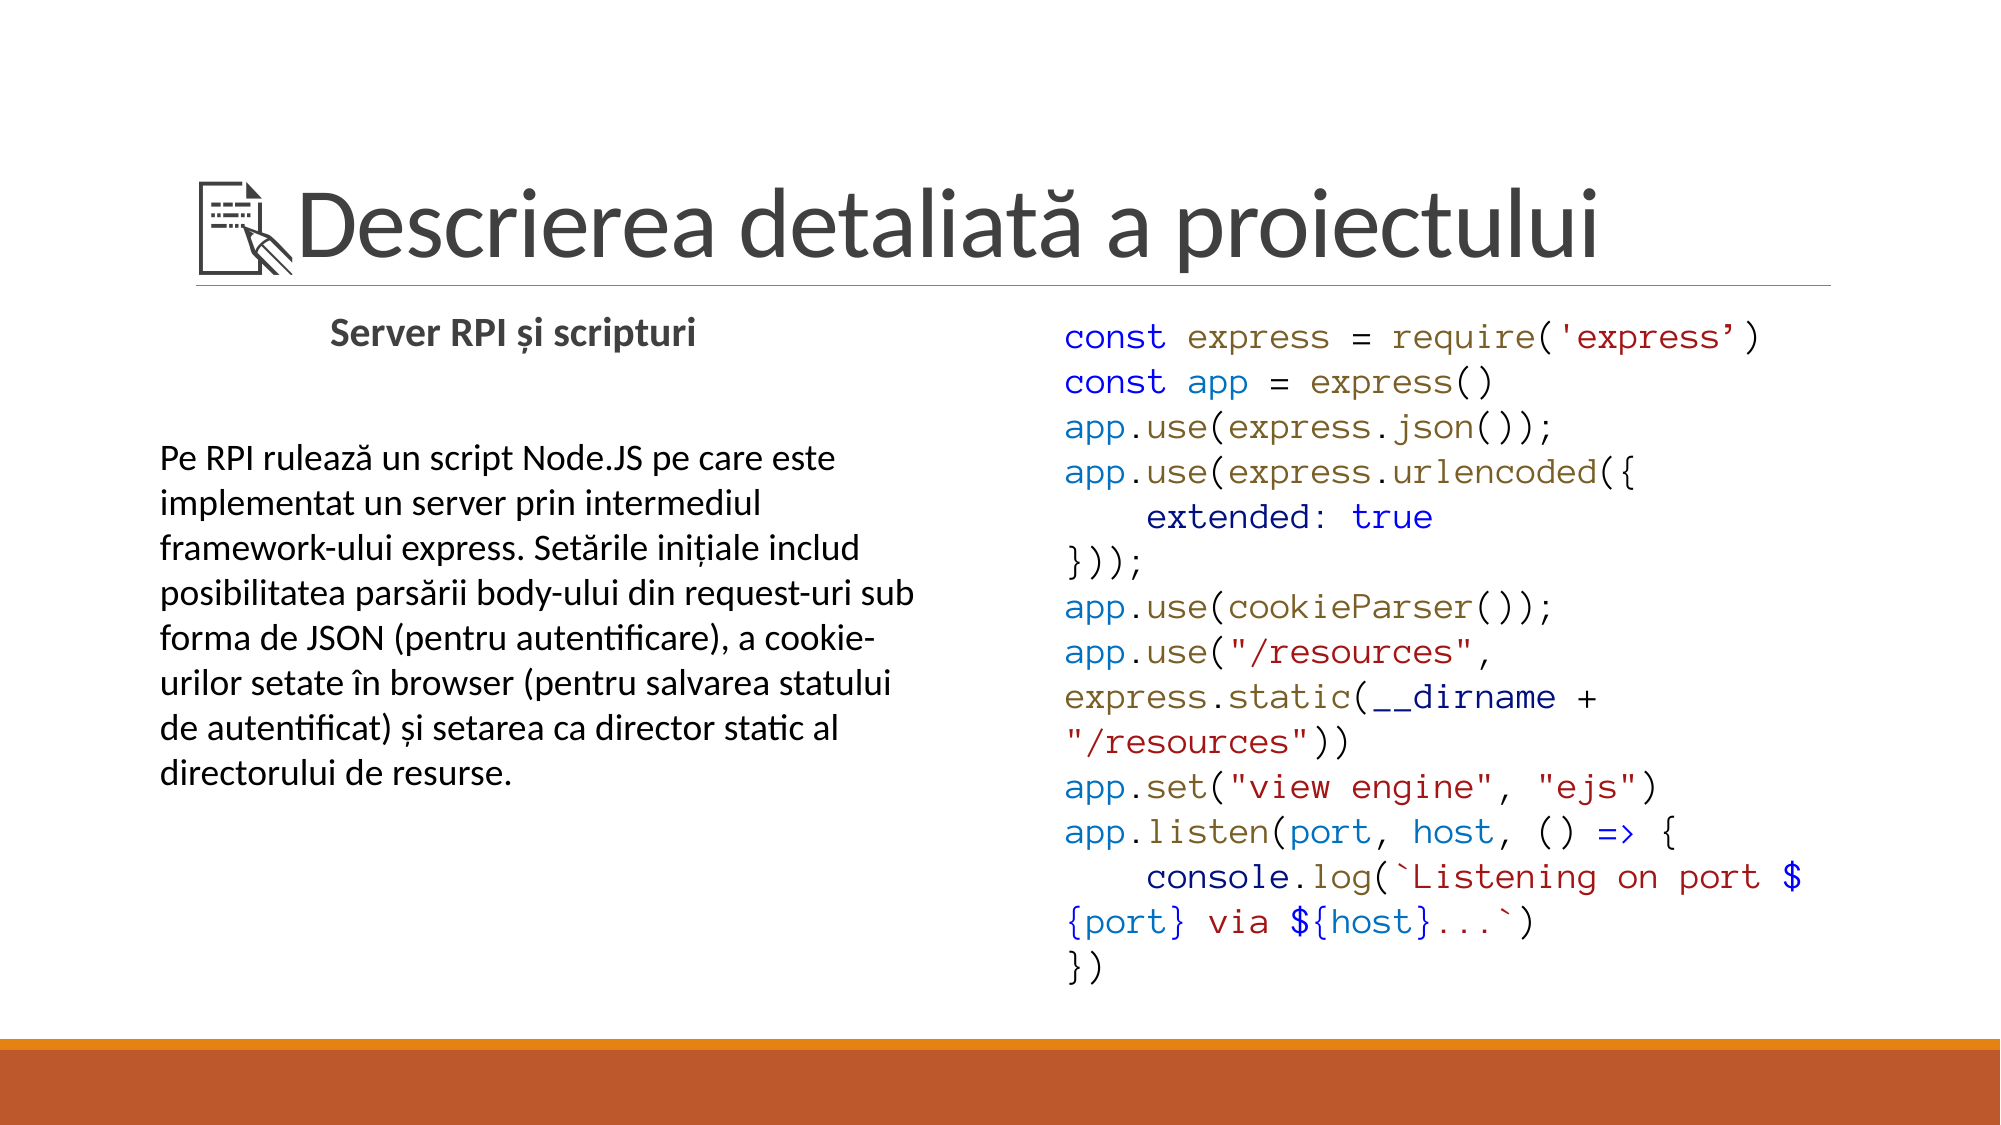

# 📝Descrierea detaliată a proiectului
	Server RPI și scripturi

const express = require('express’)
const app = express()
app.use(express.json());
app.use(express.urlencoded({
    extended: true
}));
app.use(cookieParser());
app.use("/resources", express.static(__dirname + "/resources"))
app.set("view engine", "ejs")
app.listen(port, host, () => {
    console.log(`Listening on port ${port} via ${host}...`)
})
Pe RPI rulează un script Node.JS pe care este implementat un server prin intermediul framework-ului express. Setările inițiale includ posibilitatea parsării body-ului din request-uri sub forma de JSON (pentru autentificare), a cookie-urilor setate în browser (pentru salvarea statului de autentificat) și setarea ca director static al directorului de resurse.